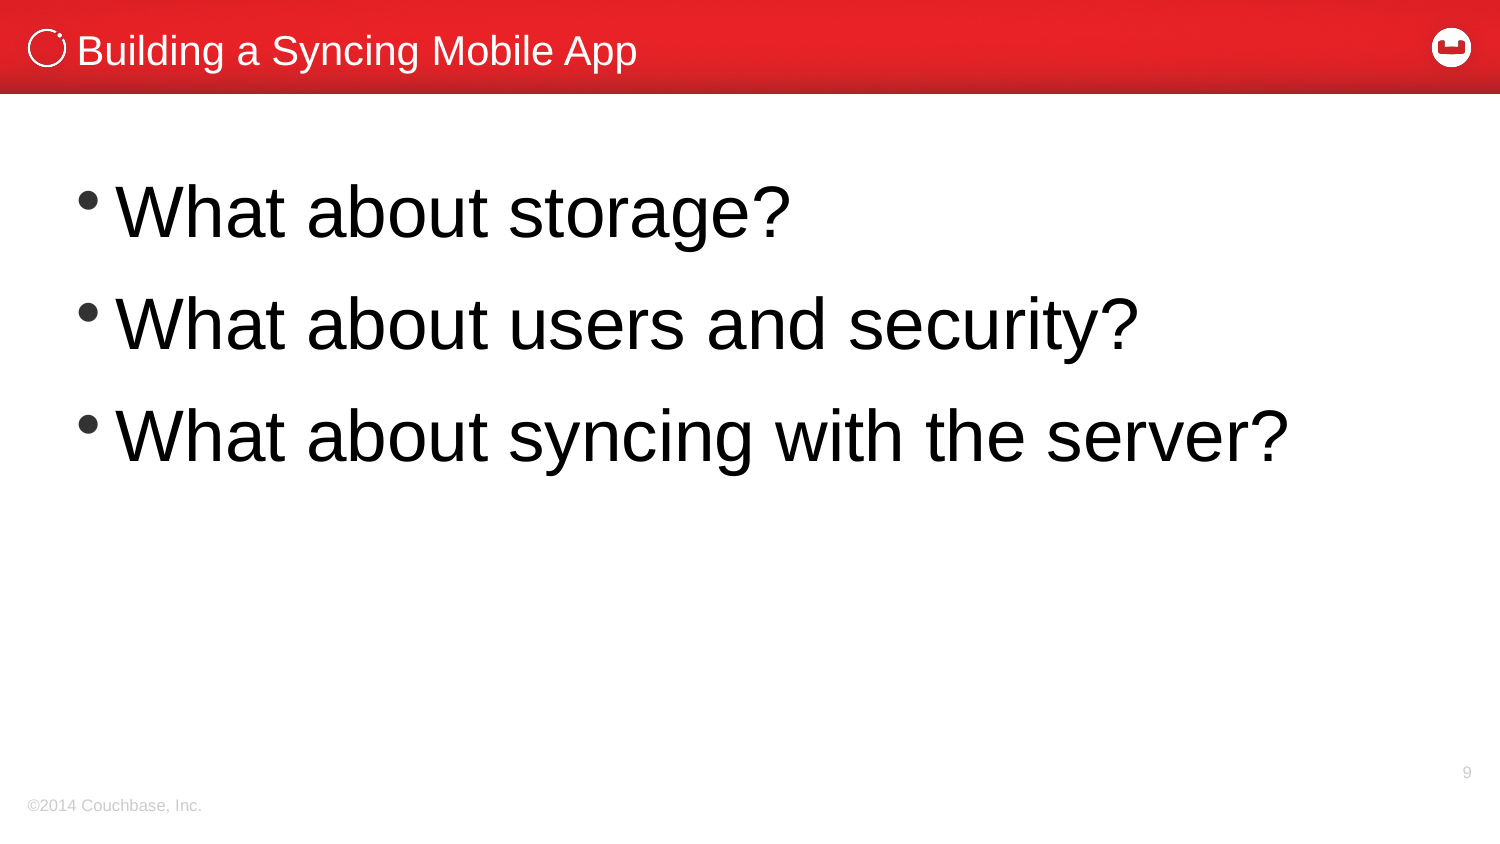

# Building a Syncing Mobile App
What about storage?
What about users and security?
What about syncing with the server?
9
©2014 Couchbase, Inc.